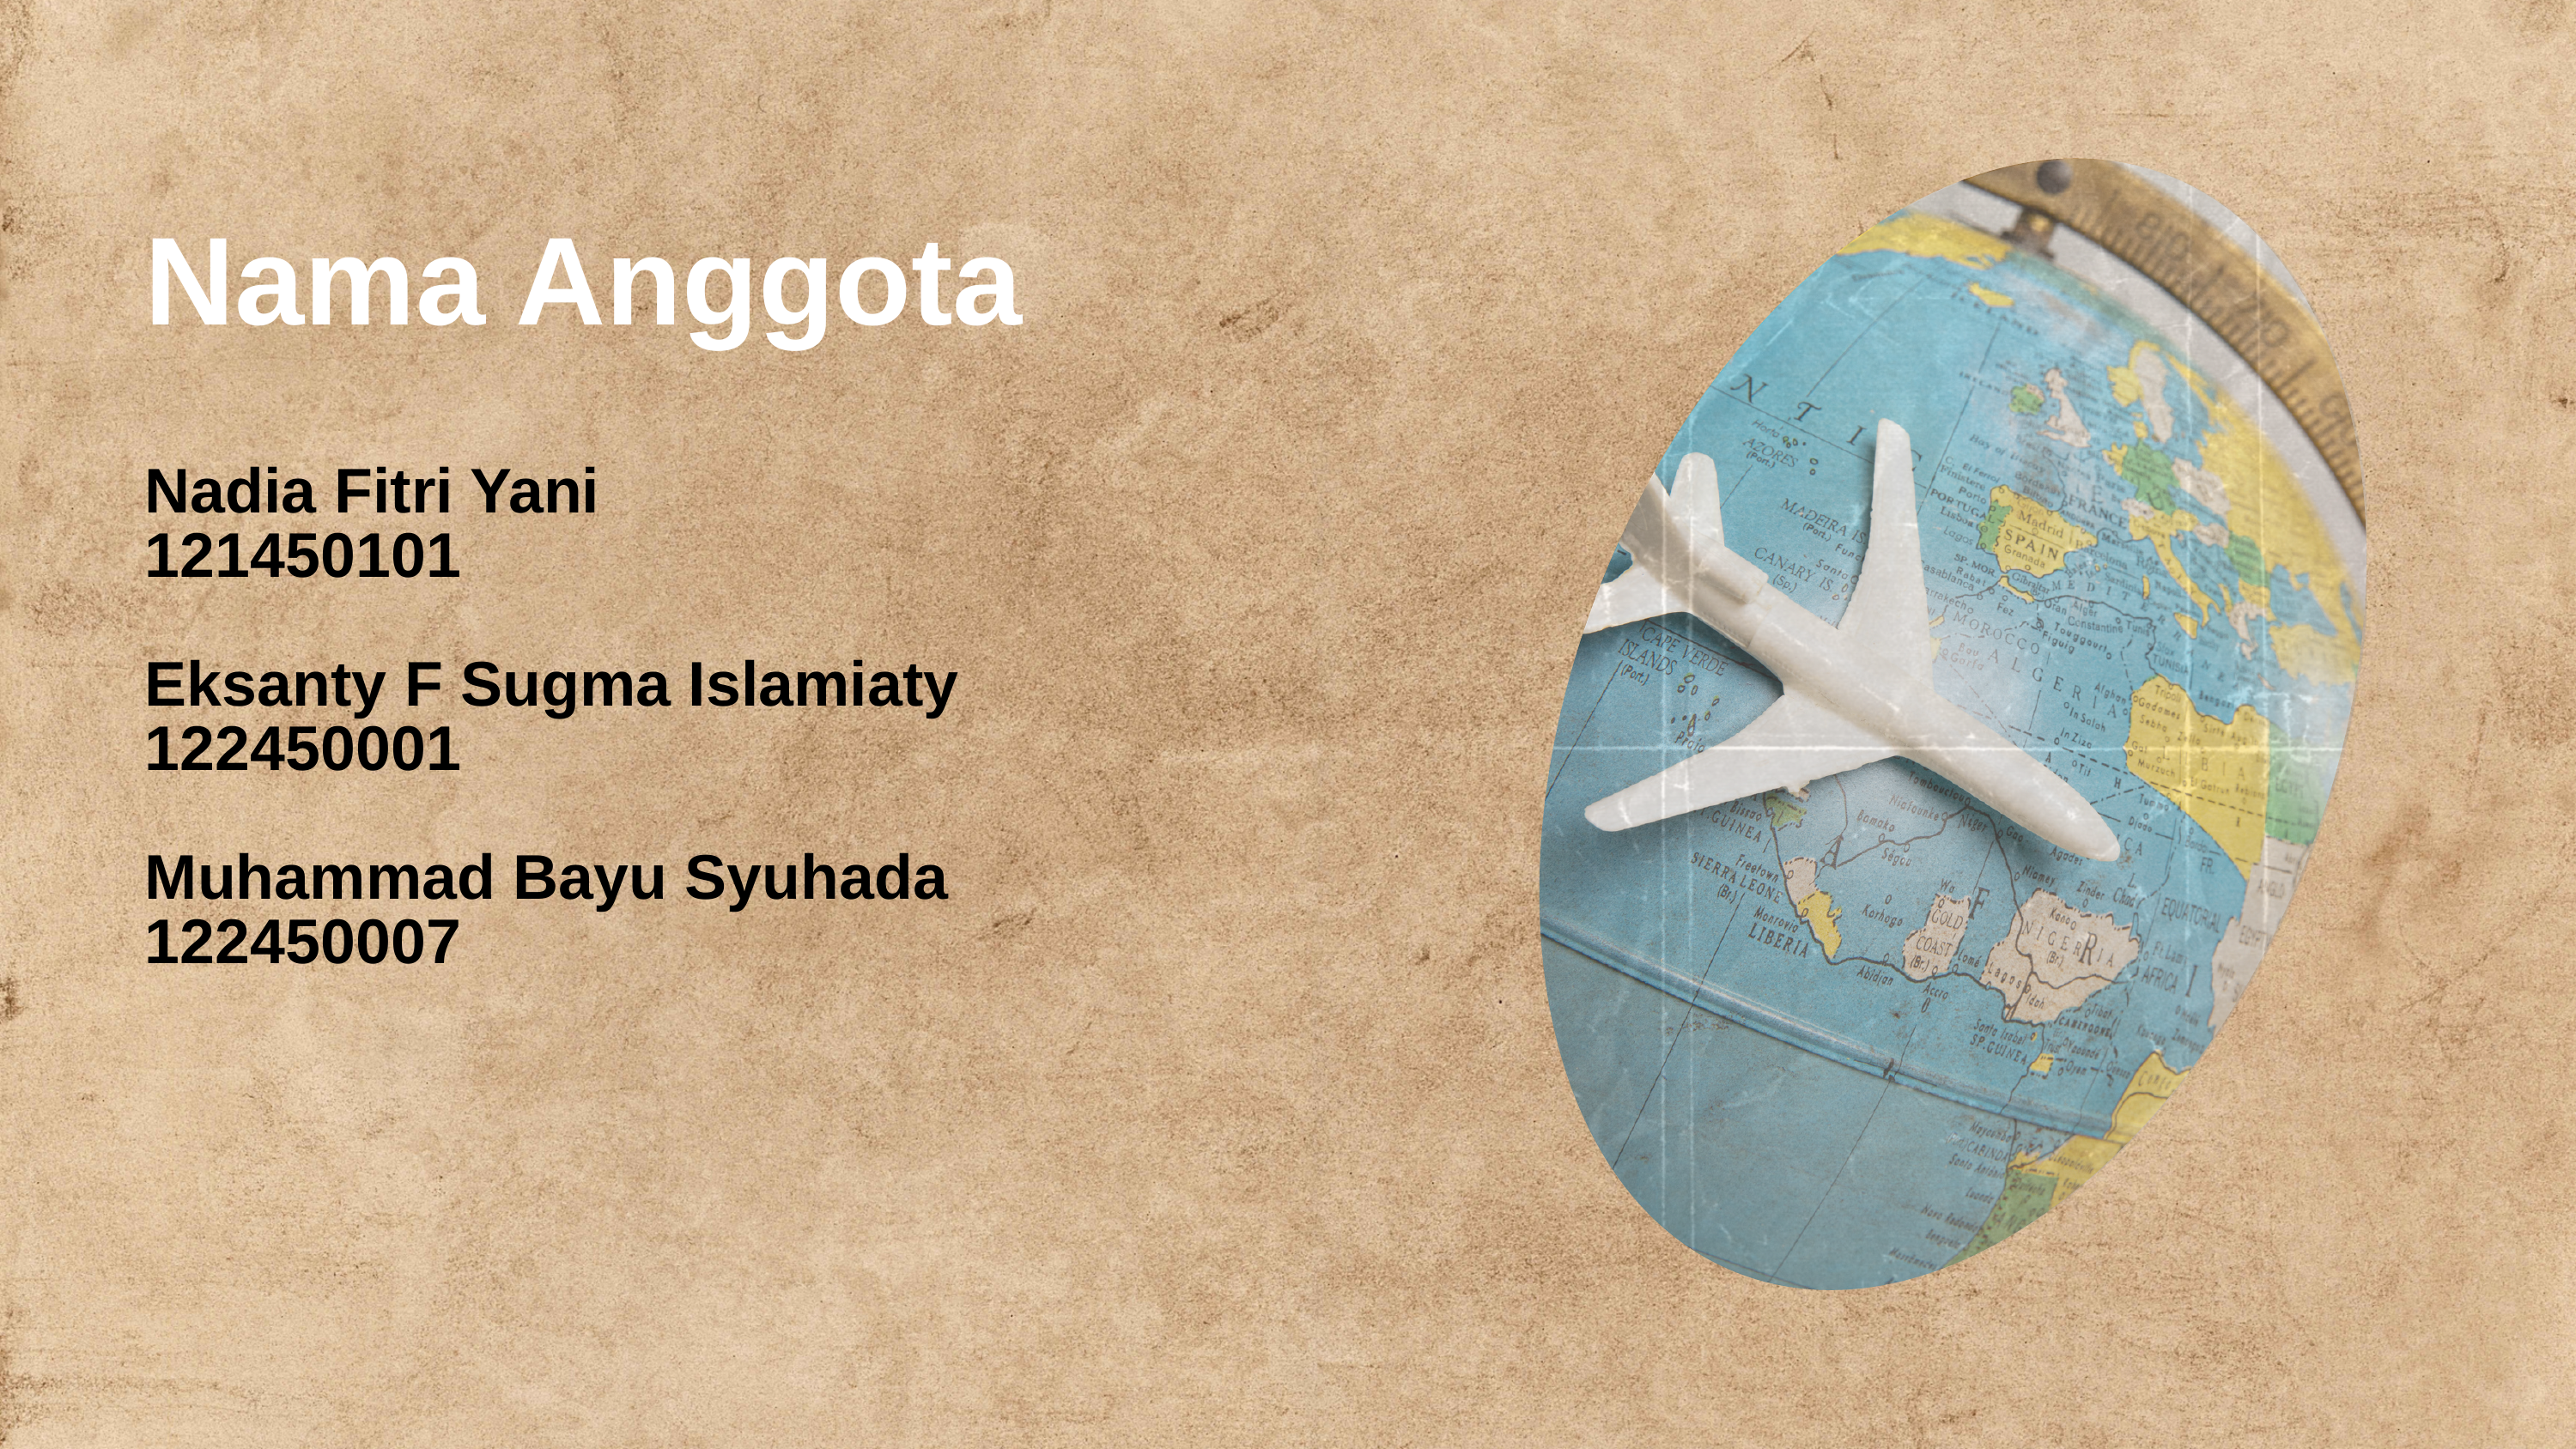

Nama Anggota
Nadia Fitri Yani
121450101

Eksanty F Sugma Islamiaty
122450001

Muhammad Bayu Syuhada
122450007